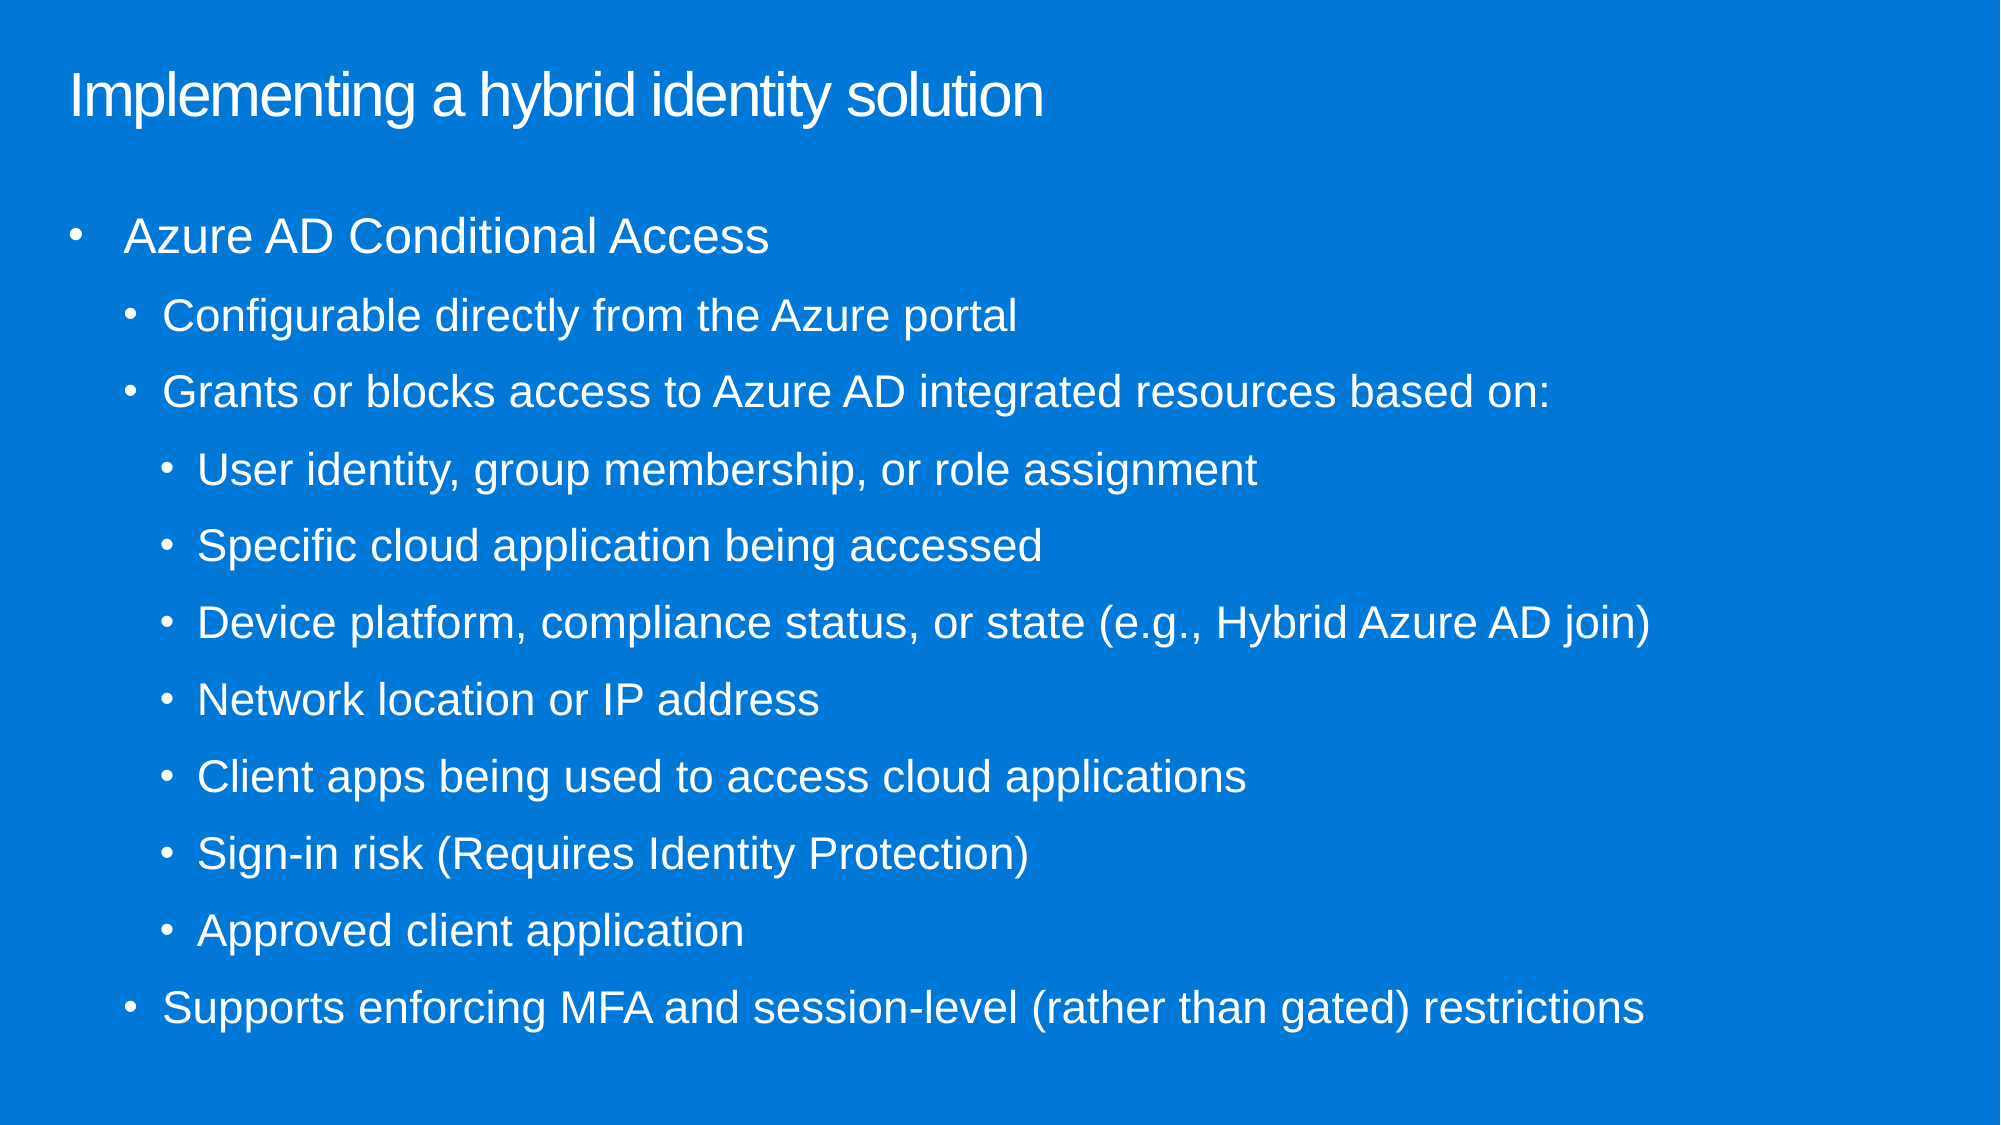

# Implementing a hybrid identity solution
Azure AD Conditional Access
Configurable directly from the Azure portal
Grants or blocks access to Azure AD integrated resources based on:
User identity, group membership, or role assignment
Specific cloud application being accessed
Device platform, compliance status, or state (e.g., Hybrid Azure AD join)
Network location or IP address
Client apps being used to access cloud applications
Sign-in risk (Requires Identity Protection)
Approved client application
Supports enforcing MFA and session-level (rather than gated) restrictions